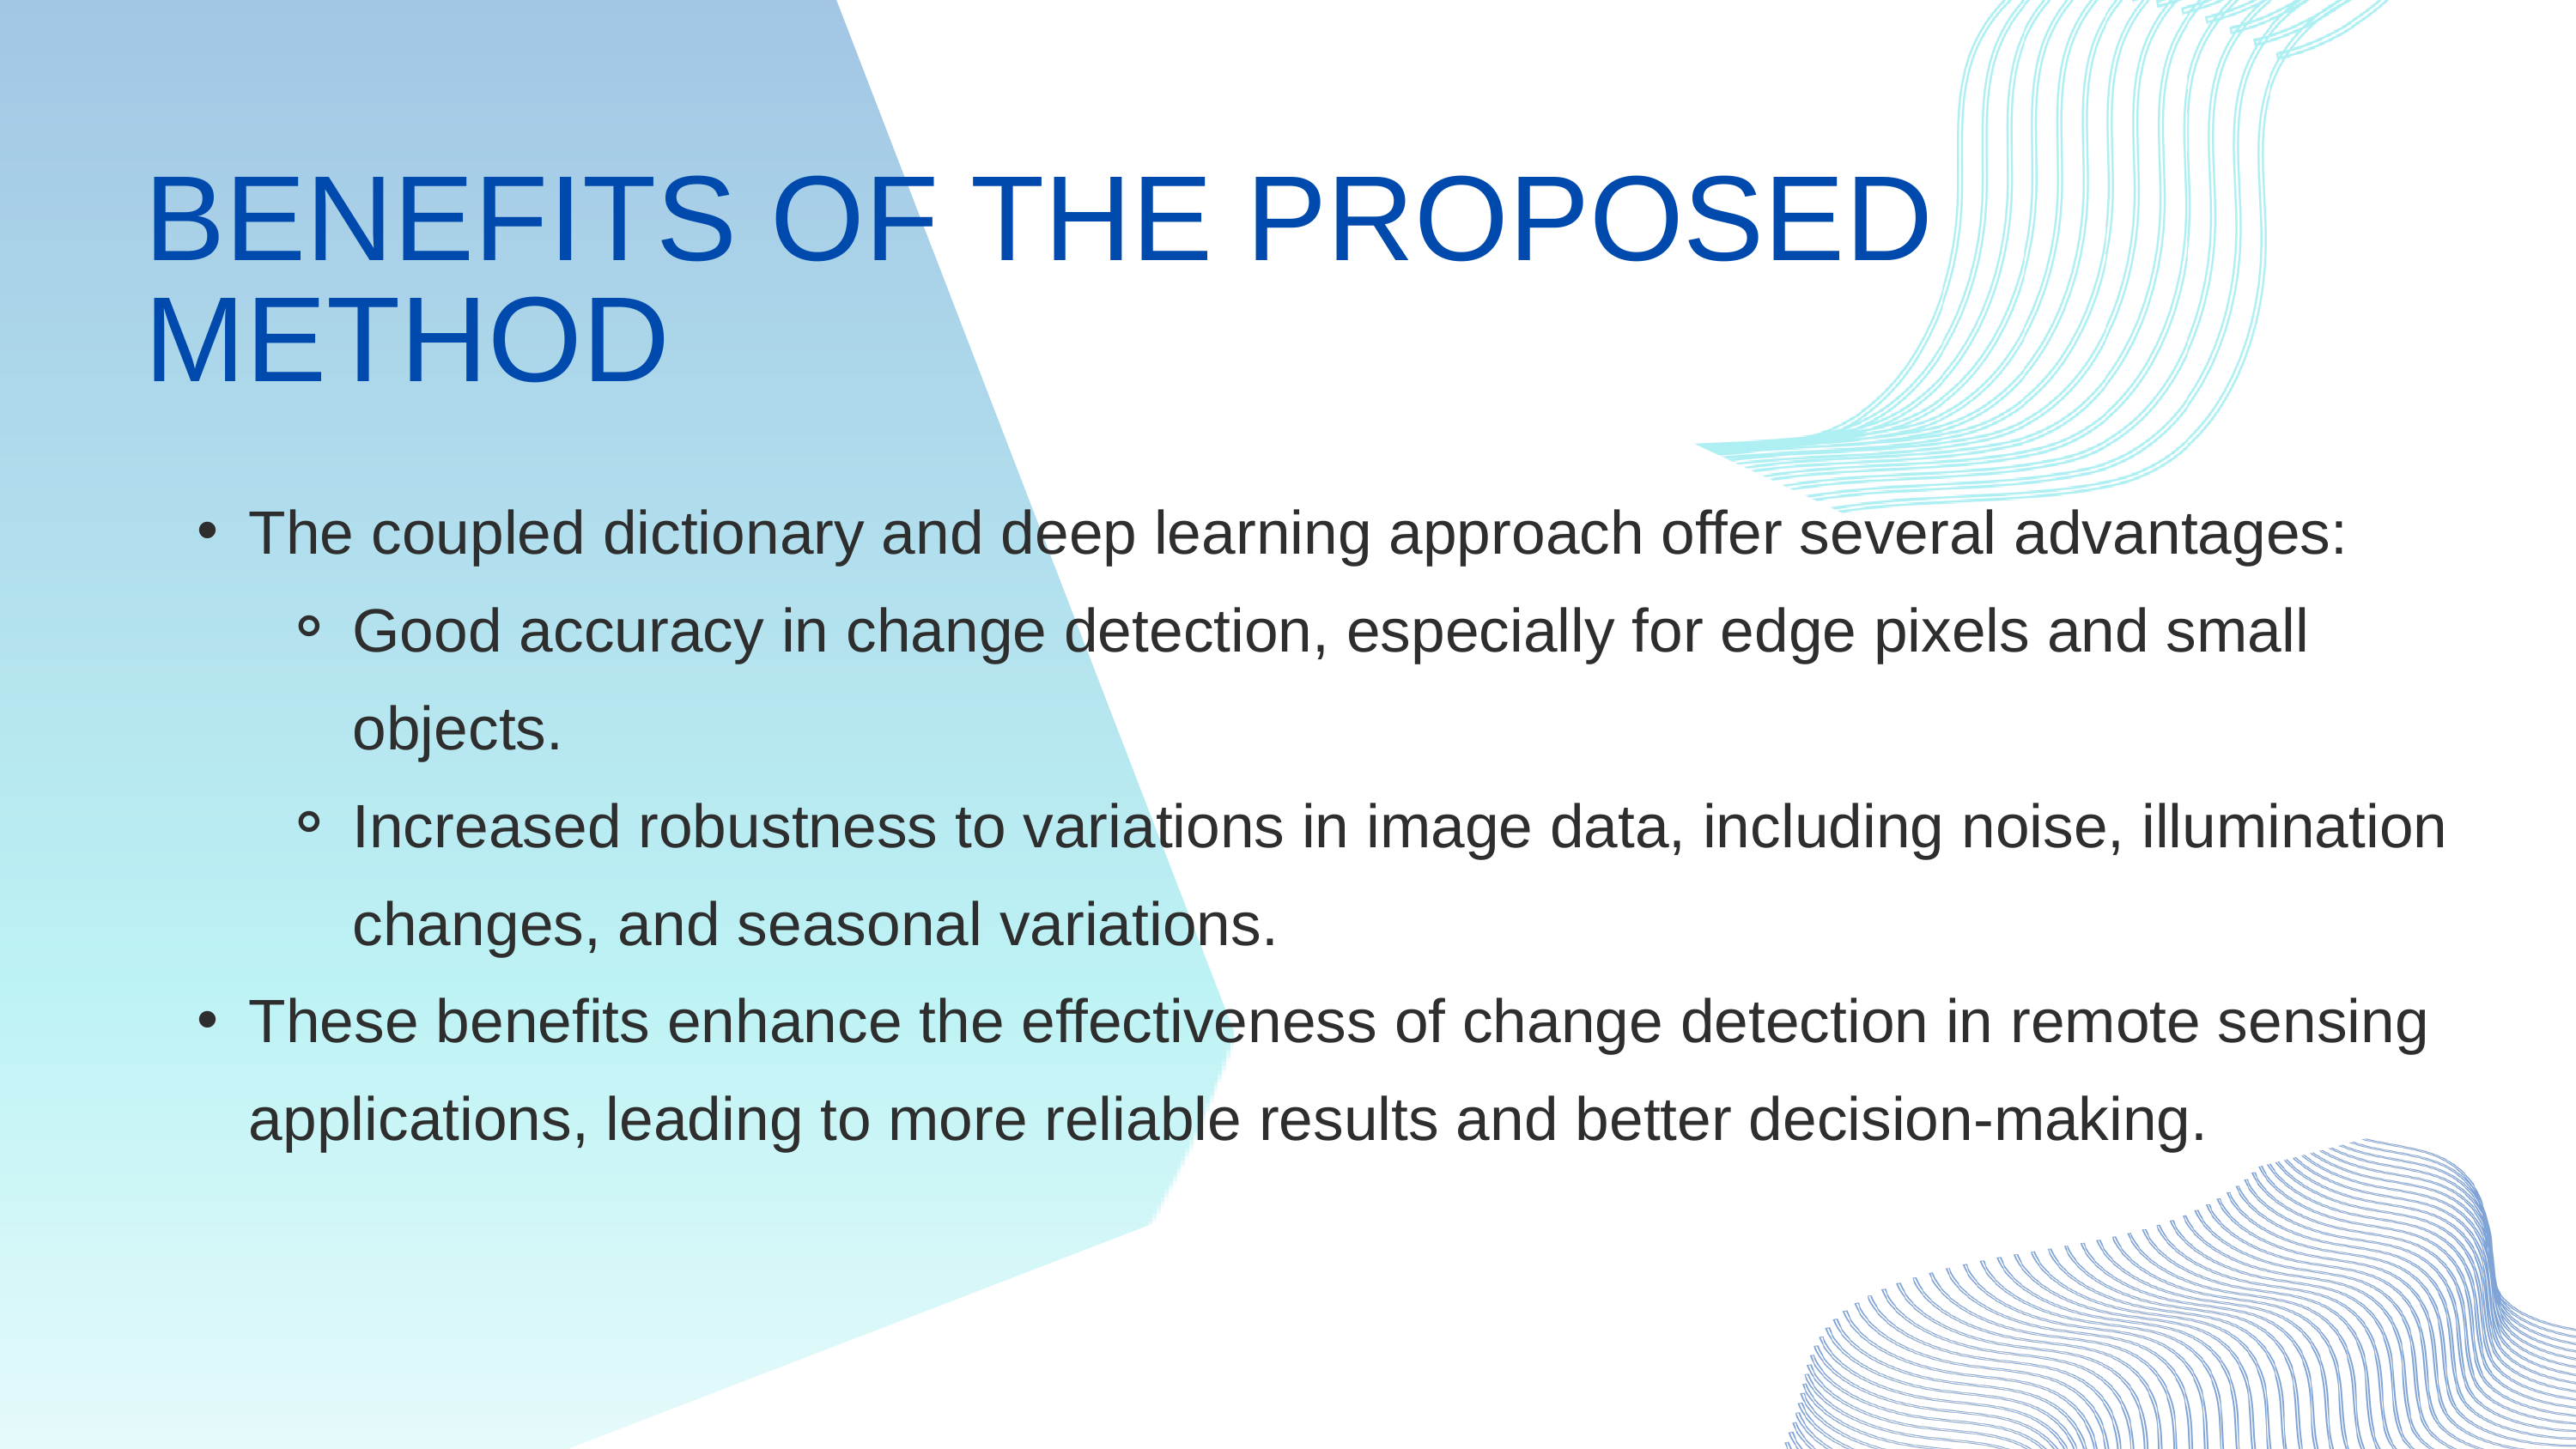

BENEFITS OF THE PROPOSED METHOD
The coupled dictionary and deep learning approach offer several advantages:
Good accuracy in change detection, especially for edge pixels and small objects.
Increased robustness to variations in image data, including noise, illumination changes, and seasonal variations.
These benefits enhance the effectiveness of change detection in remote sensing applications, leading to more reliable results and better decision-making.